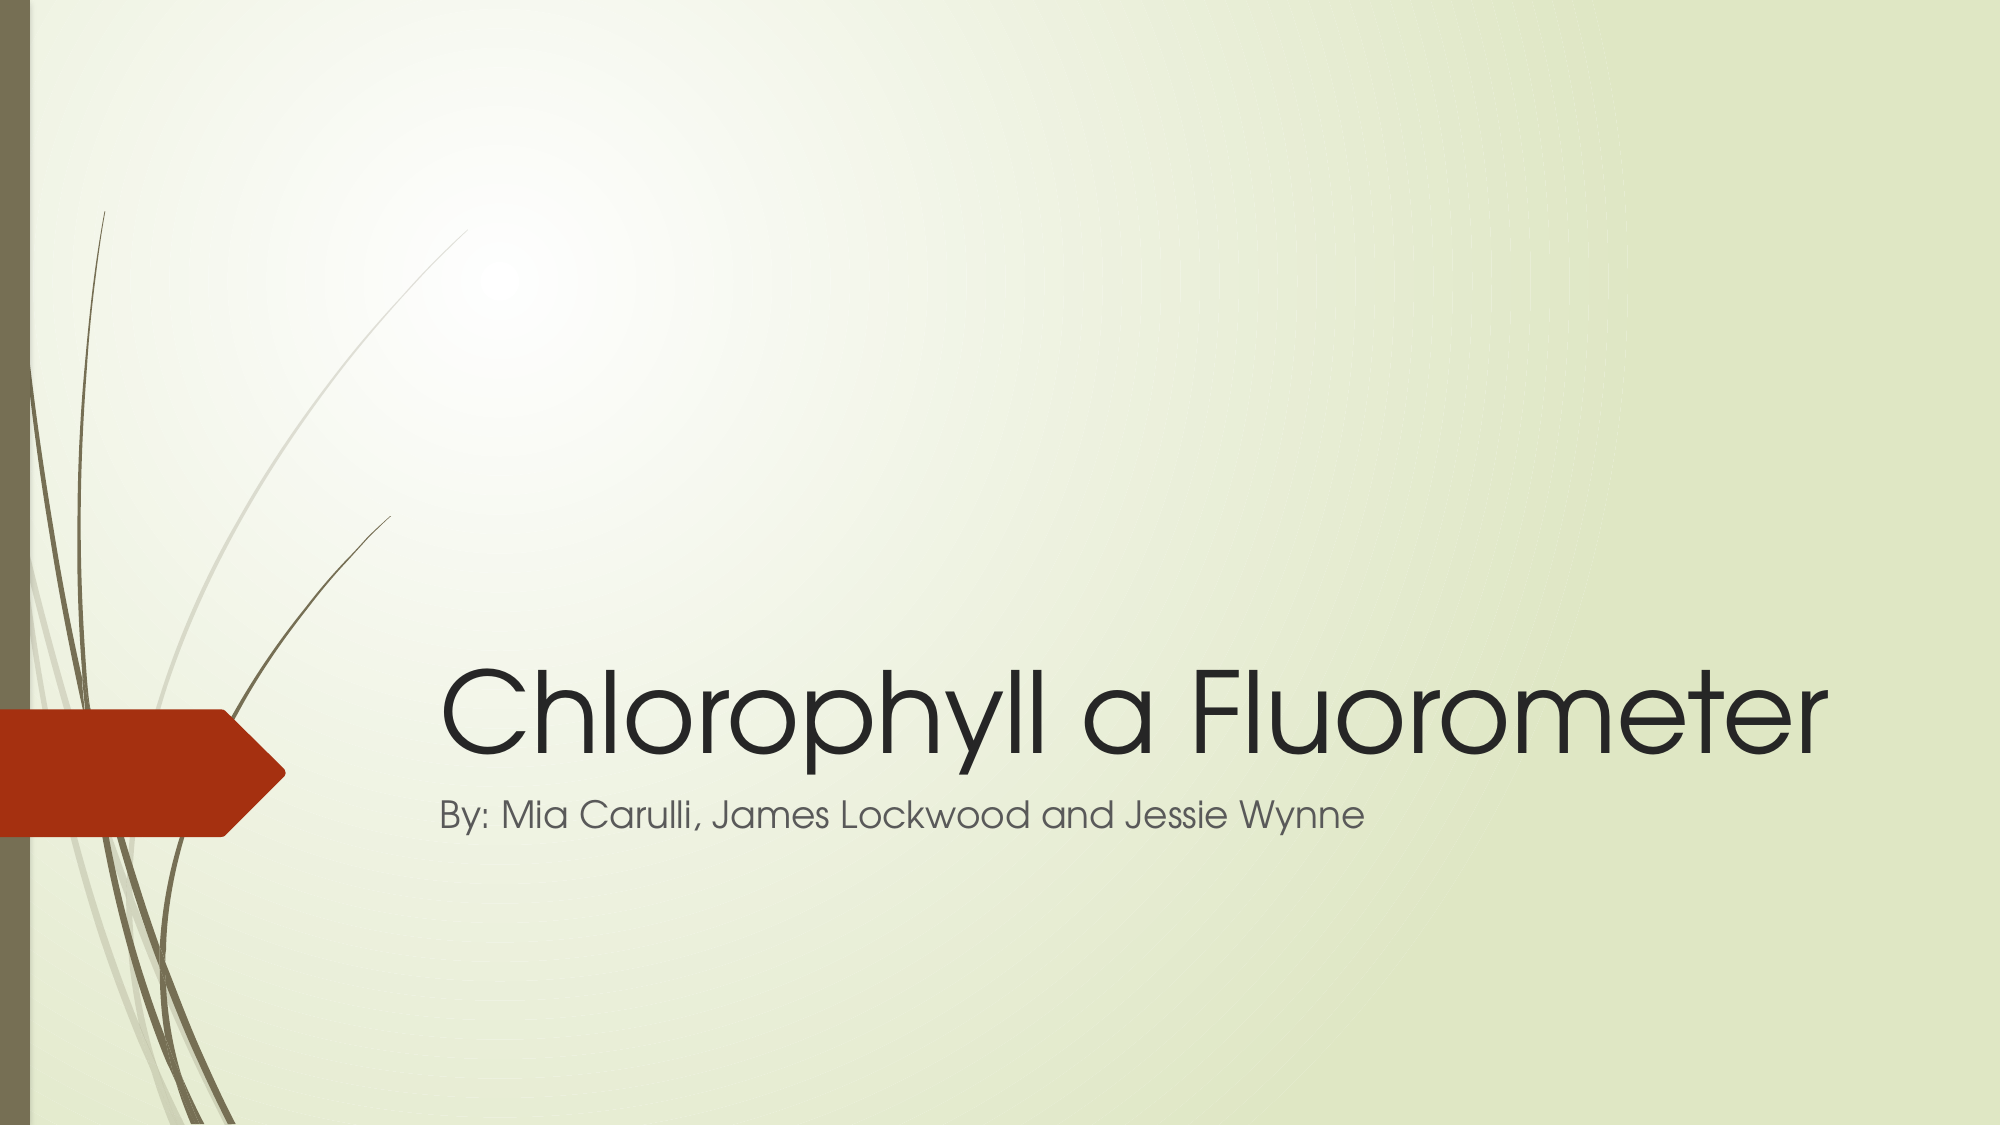

# Chlorophyll a Fluorometer
By: Mia Carulli, James Lockwood and Jessie Wynne